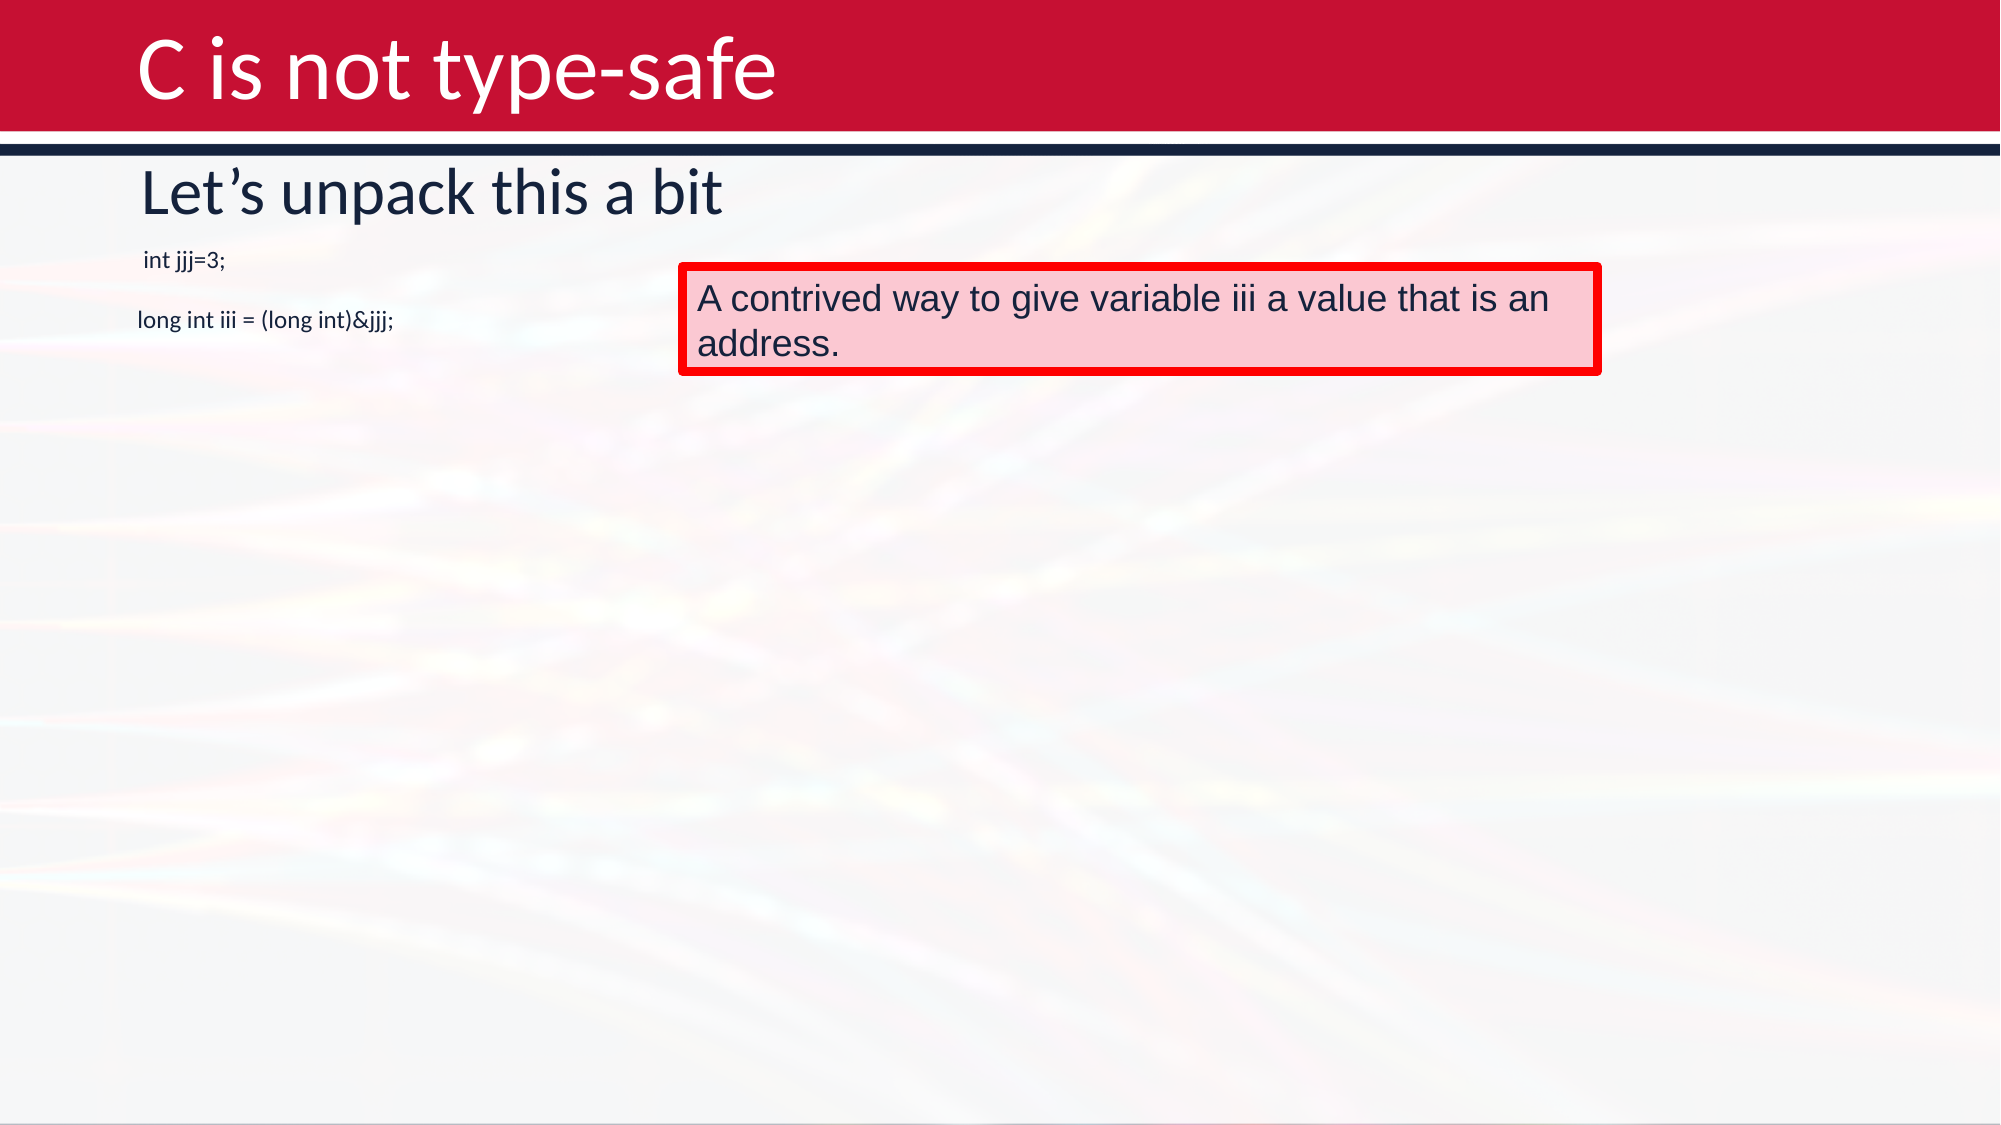

# C is not type-safe
Let’s unpack this a bit
 int jjj=3;
long int iii = (long int)&jjj;
A contrived way to give variable iii a value that is an address.